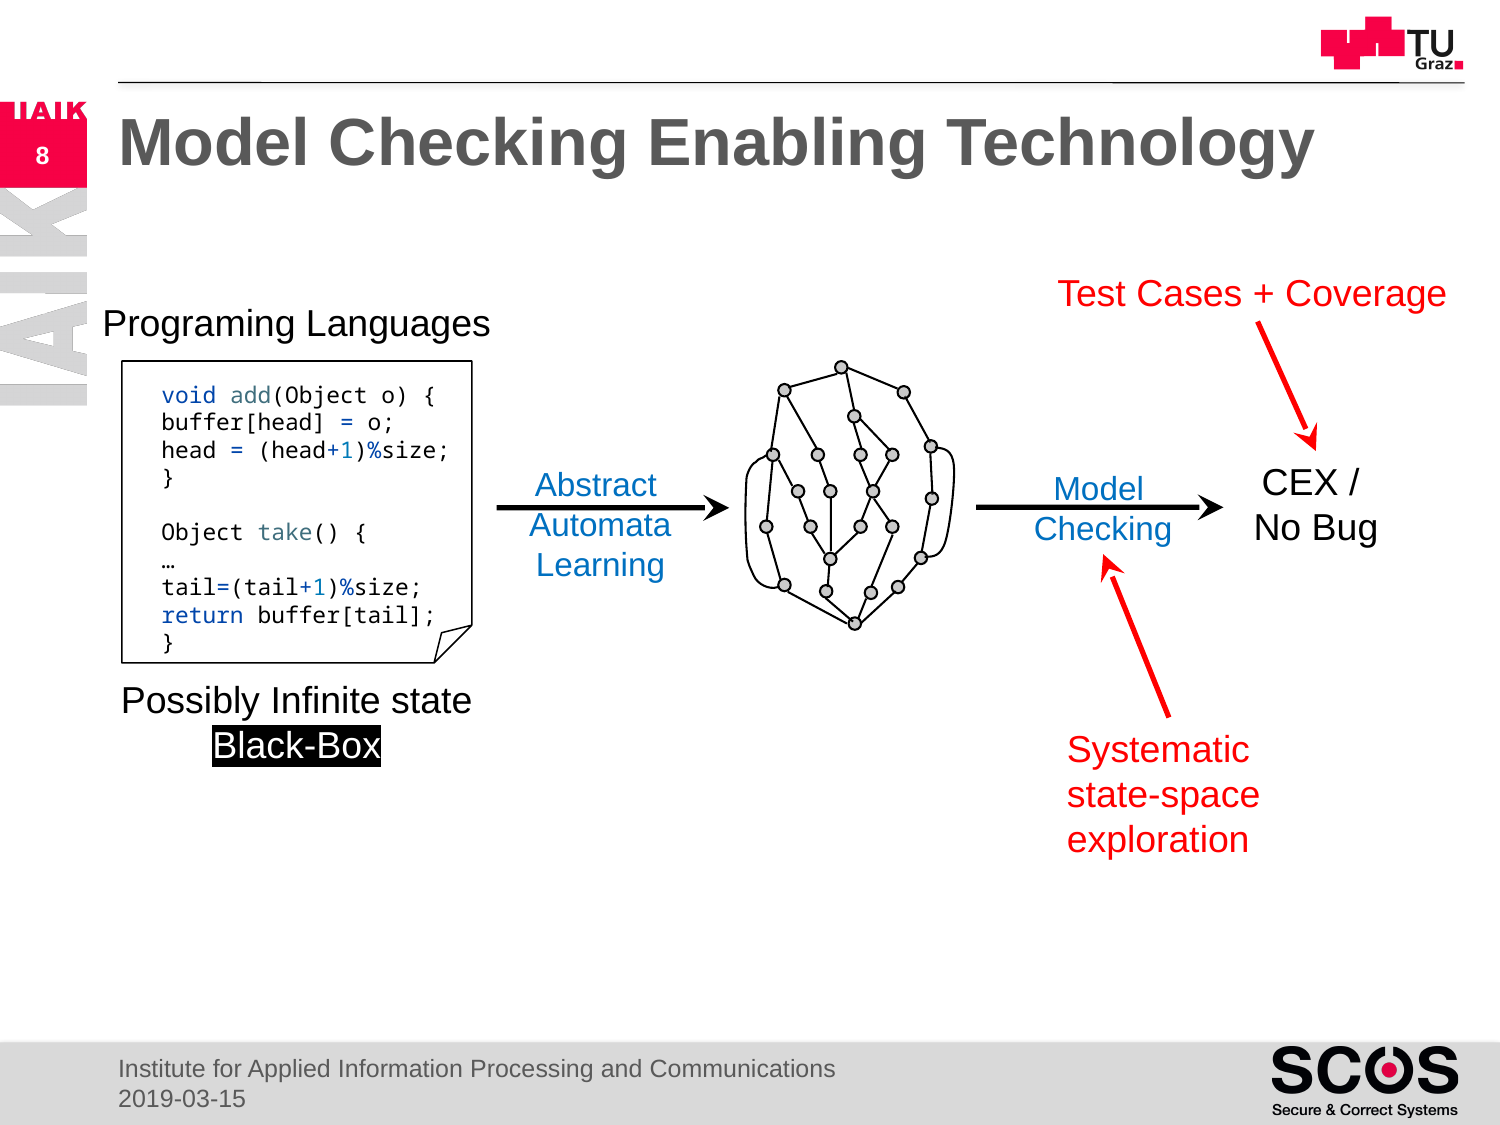

# Model Checking Enabling Technology
8
Test Cases + Coverage
Programing Languages

void add(Object o) {
buffer[head] = o;
head = (head+1)%size;
}
Object take() {
…
tail=(tail+1)%size;
return buffer[tail];
}
Possibly Infinite state
Black-Box

CEX /
No Bug
Abstract
Automata
Learning

Model
Checking

Systematic
state-space
exploration
Institute for Applied Information Processing and Communications
2019-03-15